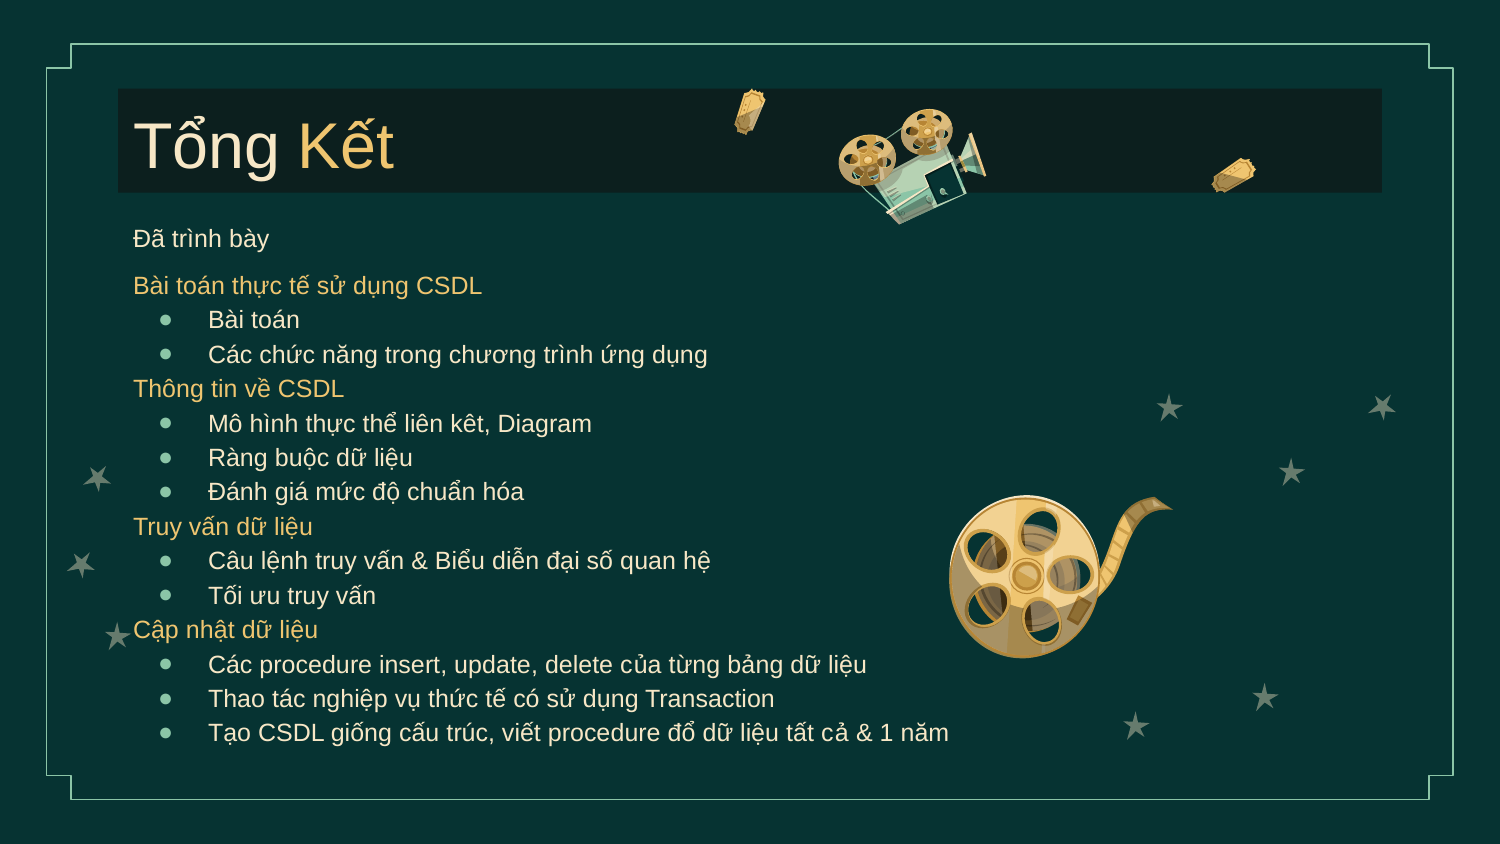

# Tổng Kết

Đã trình bày
Bài toán thực tế sử dụng CSDL
Bài toán
Các chức năng trong chương trình ứng dụng
Thông tin về CSDL
Mô hình thực thể liên kêt, Diagram
Ràng buộc dữ liệu
Đánh giá mức độ chuẩn hóa
Truy vấn dữ liệu
Câu lệnh truy vấn & Biểu diễn đại số quan hệ
Tối ưu truy vấn
Cập nhật dữ liệu
Các procedure insert, update, delete của từng bảng dữ liệu
Thao tác nghiệp vụ thức tế có sử dụng Transaction
Tạo CSDL giống cấu trúc, viết procedure đổ dữ liệu tất cả & 1 năm